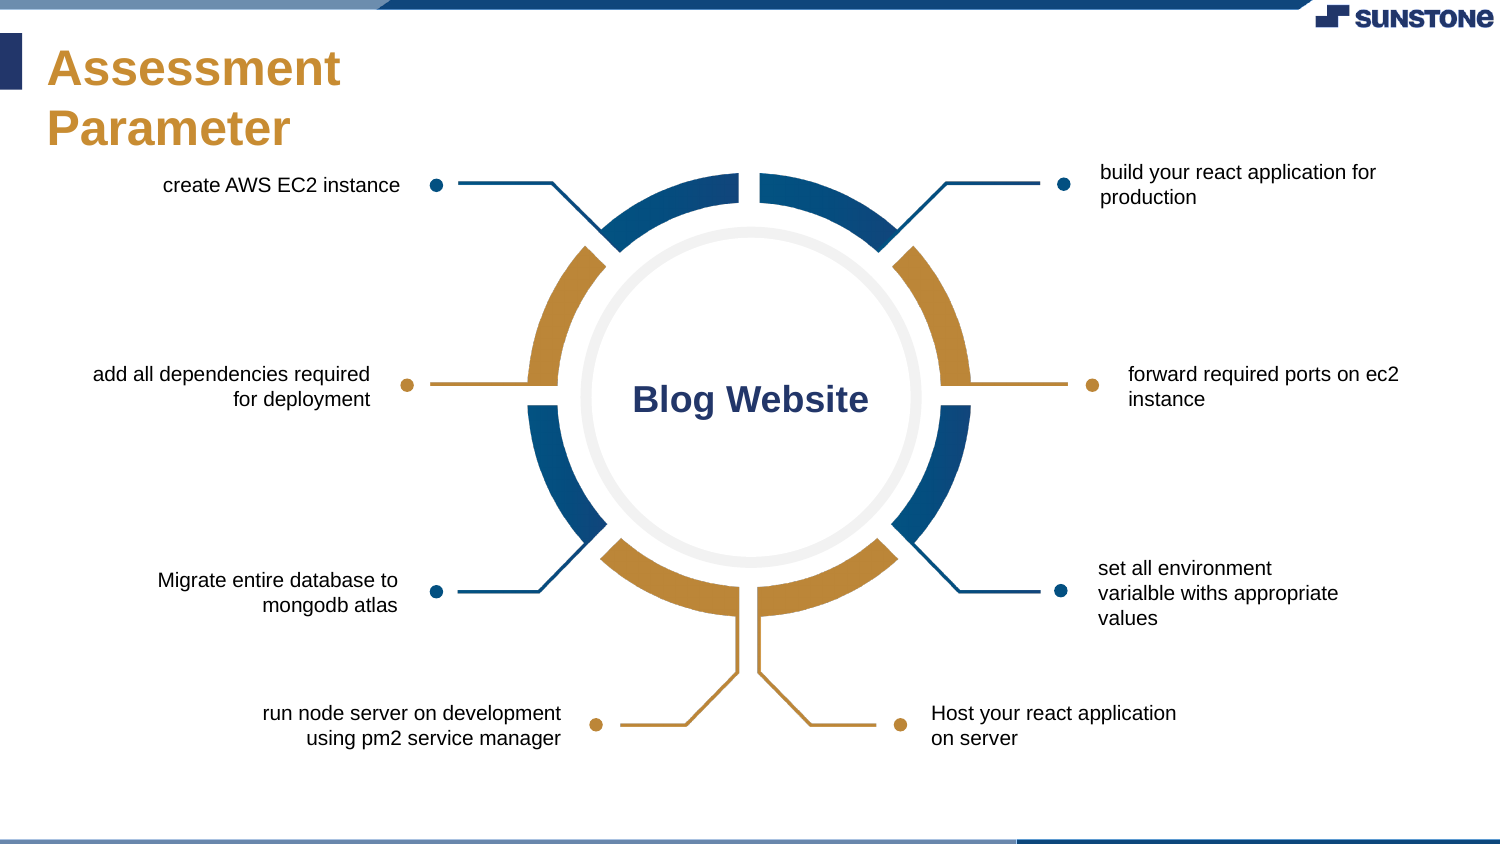

Assessment Parameter
build your react application for production
create AWS EC2 instance
add all dependencies required for deployment
forward required ports on ec2 instance
Blog Website
Migrate entire database to mongodb atlas
set all environment varialble withs appropriate values
run node server on development using pm2 service manager
Host your react application on server